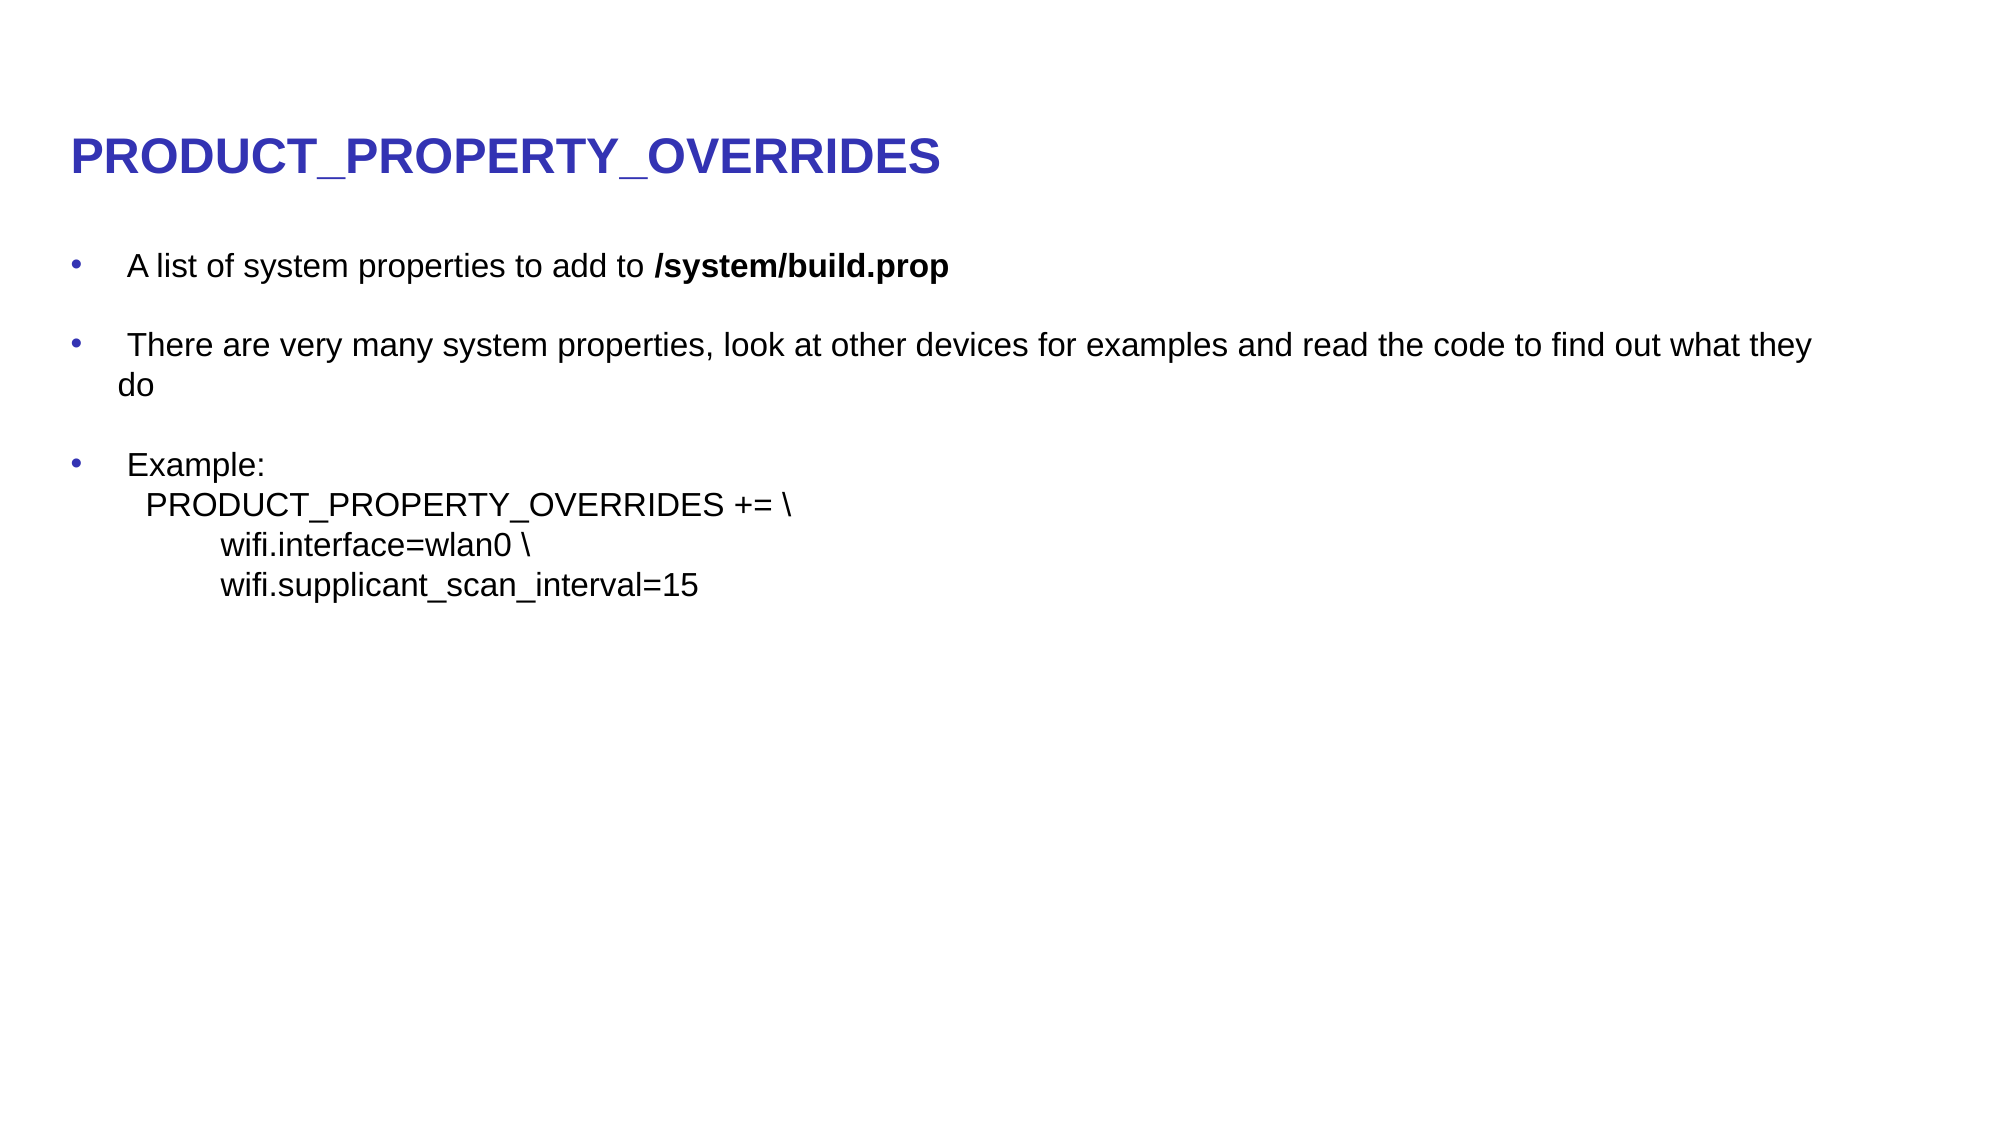

PRODUCT_PROPERTY_OVERRIDES
 A list of system properties to add to /system/build.prop
 There are very many system properties, look at other devices for examples and read the code to find out what they do
 Example:
PRODUCT_PROPERTY_OVERRIDES += \
wifi.interface=wlan0 \
wifi.supplicant_scan_interval=15